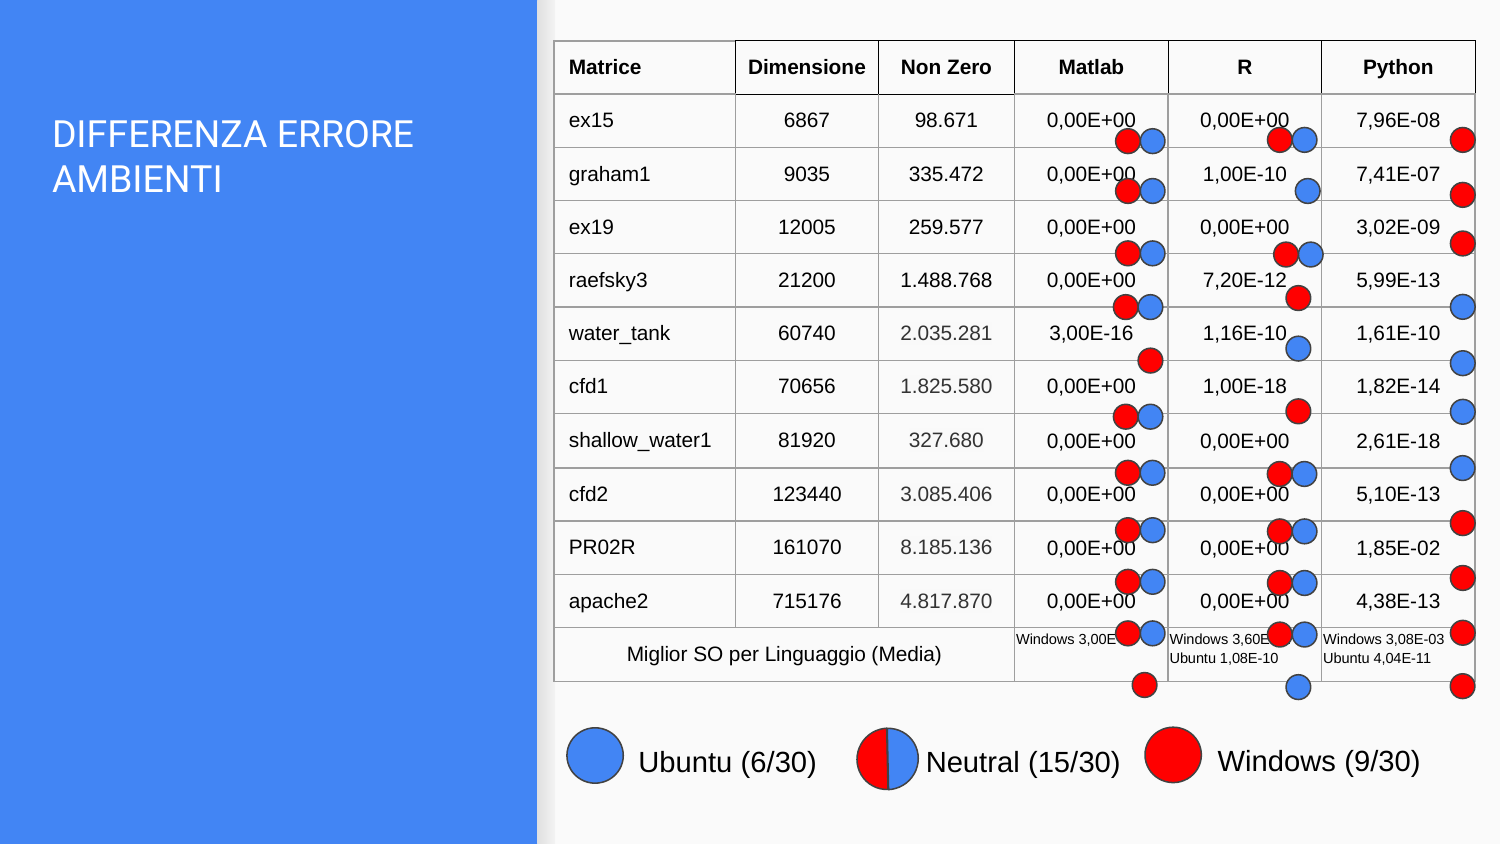

| Matrice | Dimensione | Non Zero | Matlab | R | Python |
| --- | --- | --- | --- | --- | --- |
| ex15 | 6867 | 98.671 | 0,00E+00 | 0,00E+00 | 7,96E-08 |
| graham1 | 9035 | 335.472 | 0,00E+00 | 1,00E-10 | 7,41E-07 |
| ex19 | 12005 | 259.577 | 0,00E+00 | 0,00E+00 | 3,02E-09 |
| raefsky3 | 21200 | 1.488.768 | 0,00E+00 | 7,20E-12 | 5,99E-13 |
| water\_tank | 60740 | 2.035.281 | 3,00E-16 | 1,16E-10 | 1,61E-10 |
| cfd1 | 70656 | 1.825.580 | 0,00E+00 | 1,00E-18 | 1,82E-14 |
| shallow\_water1 | 81920 | 327.680 | 0,00E+00 | 0,00E+00 | 2,61E-18 |
| cfd2 | 123440 | 3.085.406 | 0,00E+00 | 0,00E+00 | 5,10E-13 |
| PR02R | 161070 | 8.185.136 | 0,00E+00 | 0,00E+00 | 1,85E-02 |
| apache2 | 715176 | 4.817.870 | 0,00E+00 | 0,00E+00 | 4,38E-13 |
| Miglior SO per Linguaggio (Media) |  |  | Windows 3,00E-16 | Windows 3,60E-12 Ubuntu 1,08E-10 | Windows 3,08E-03 Ubuntu 4,04E-11 |
# DIFFERENZA ERRORE AMBIENTI

Windows (9/30)

Ubuntu (6/30)
Neutral (15/30)